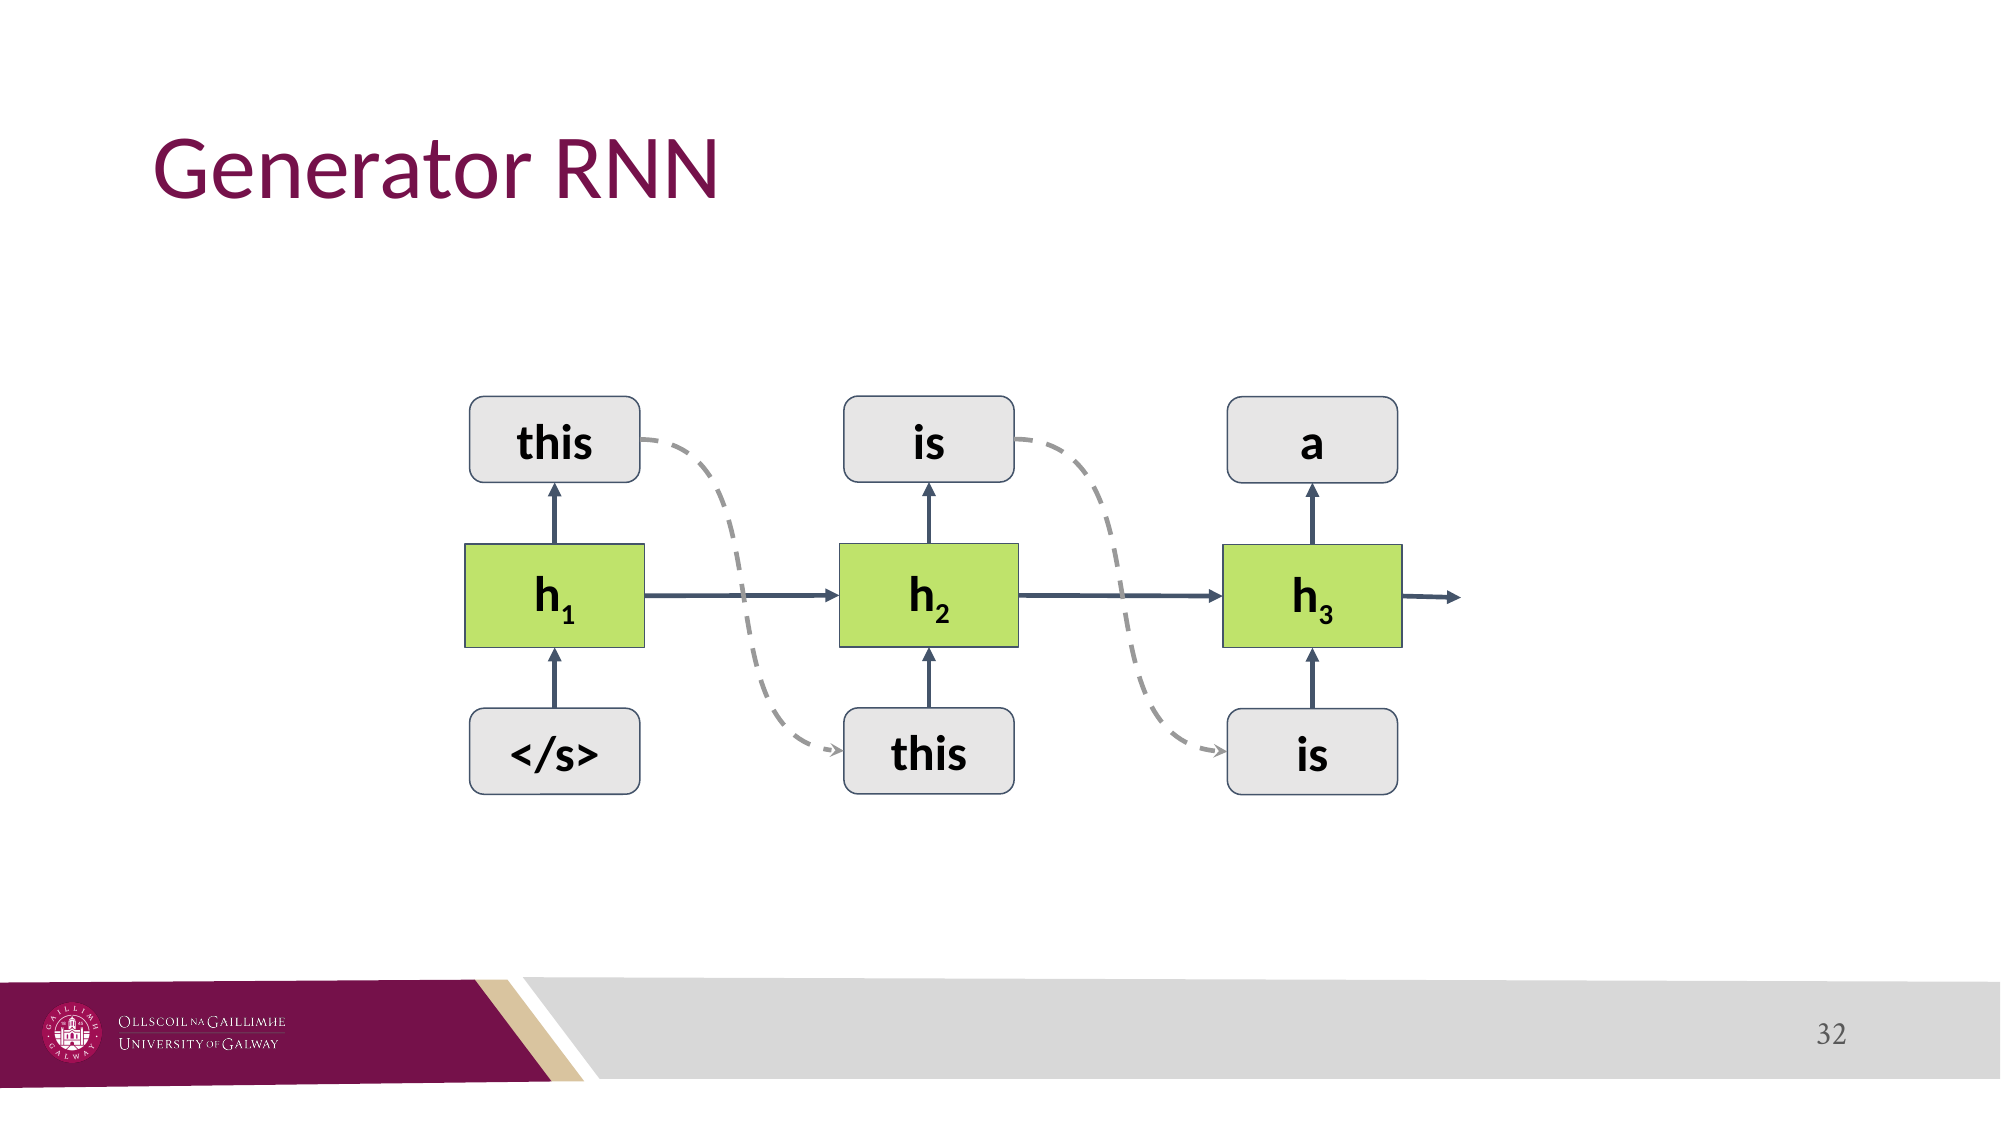

# Generator RNN
is
this
a
h2
h1
h3
this
</s>
is
32